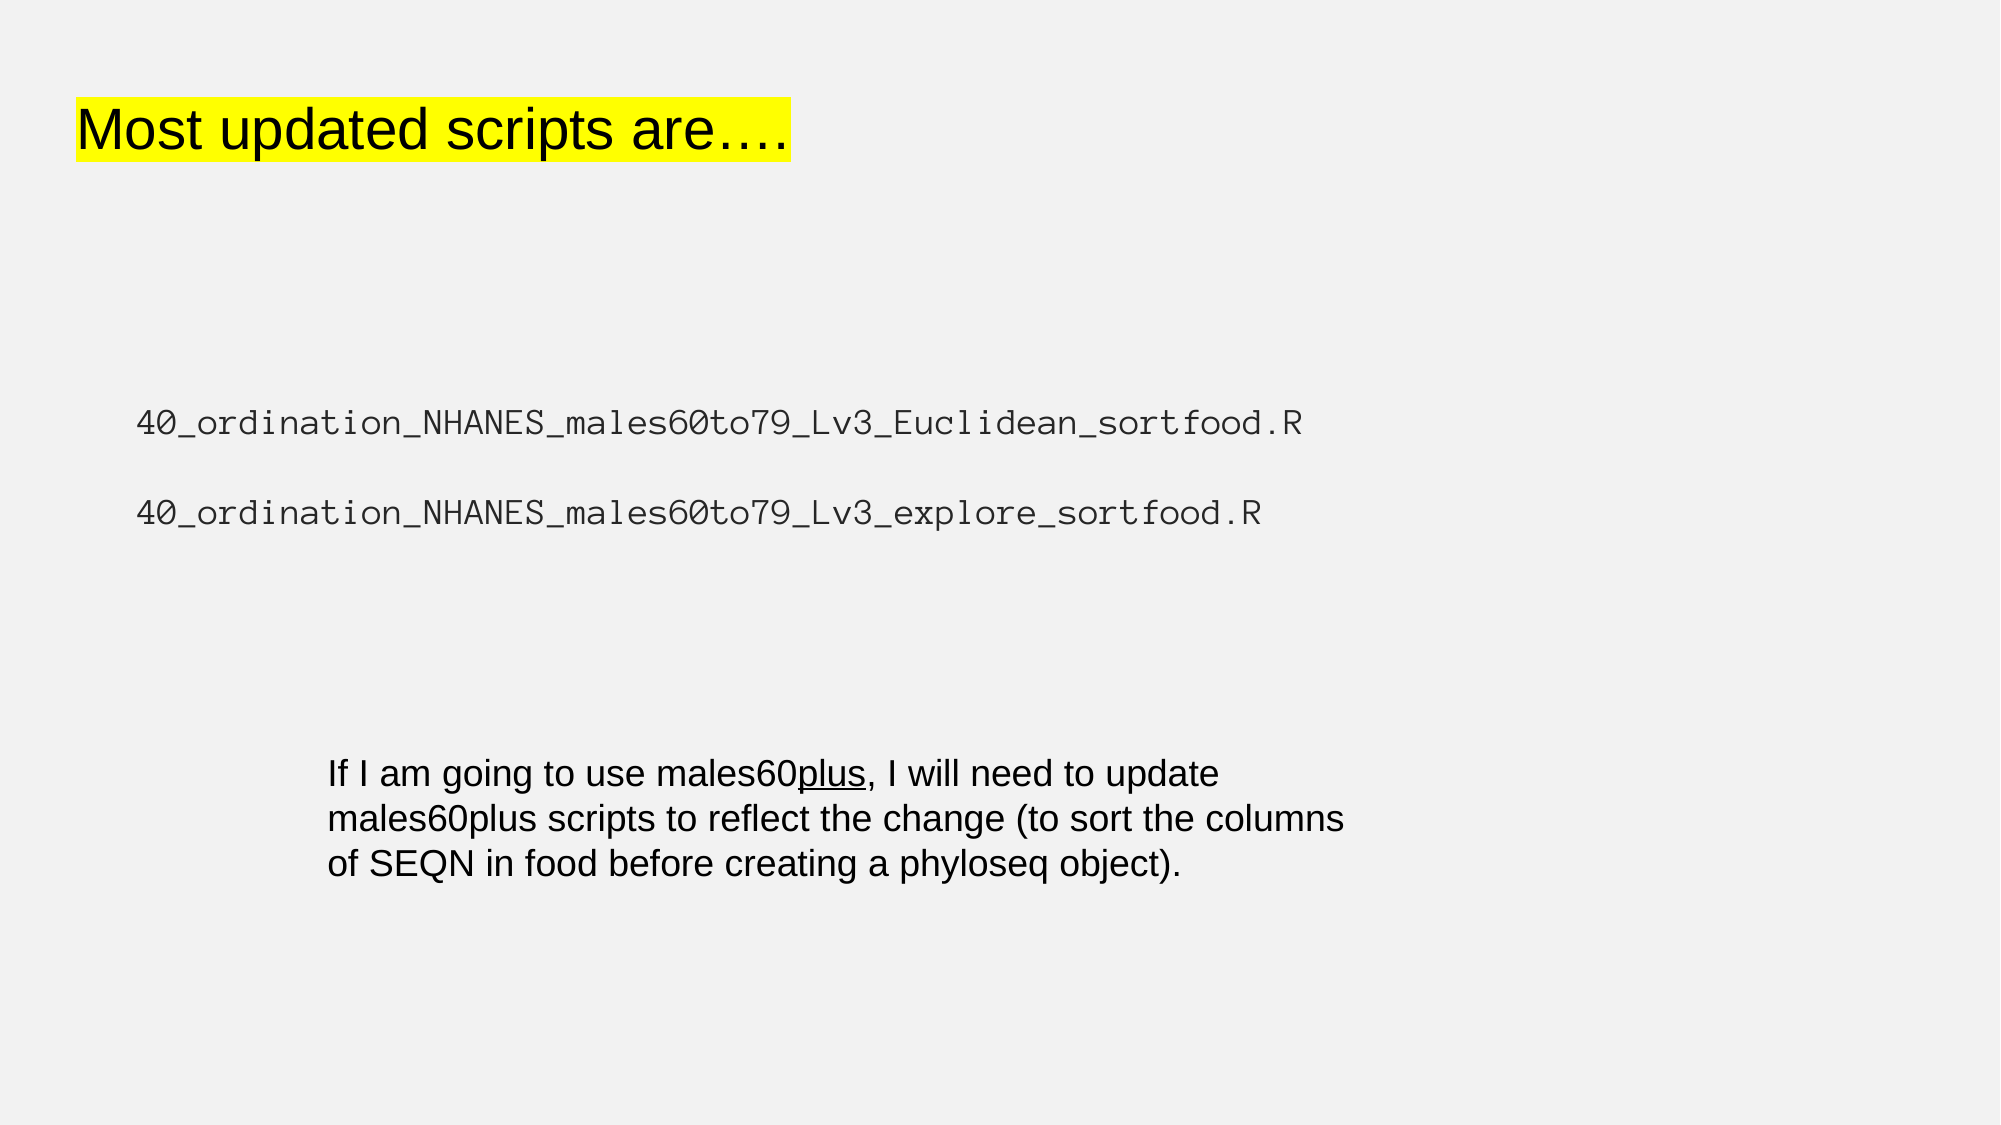

# Most updated scripts are….
40_ordination_NHANES_males60to79_Lv3_Euclidean_sortfood.R

40_ordination_NHANES_males60to79_Lv3_explore_sortfood.R

If I am going to use males60plus, I will need to update males60plus scripts to reflect the change (to sort the columns of SEQN in food before creating a phyloseq object).